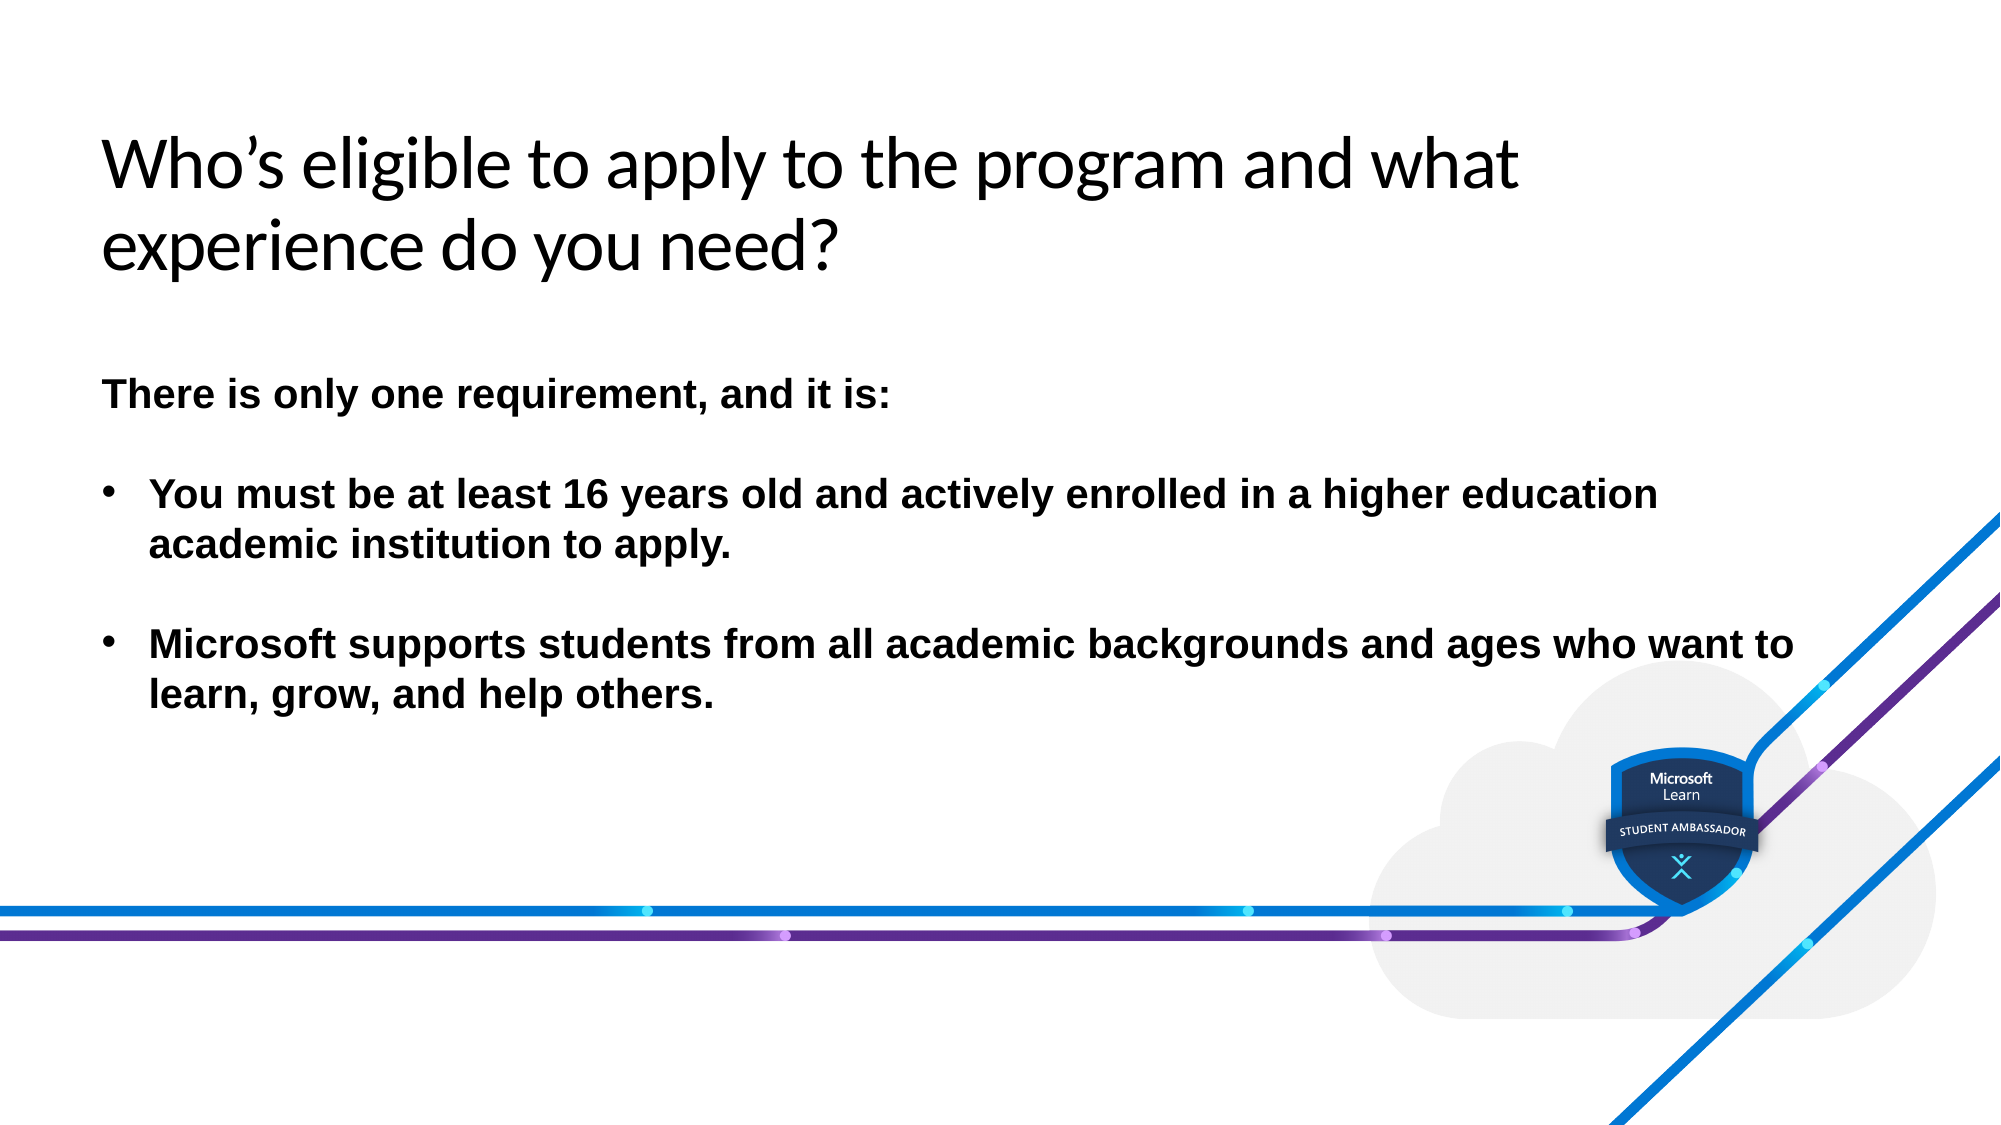

# Who’s eligible to apply to the program and what experience do you need?

There is only one requirement, and it is:​
​
You must be at least 16 years old and actively enrolled in a higher education academic institution to apply.

Microsoft supports students from all academic backgrounds and ages who want to learn, grow, and help others.